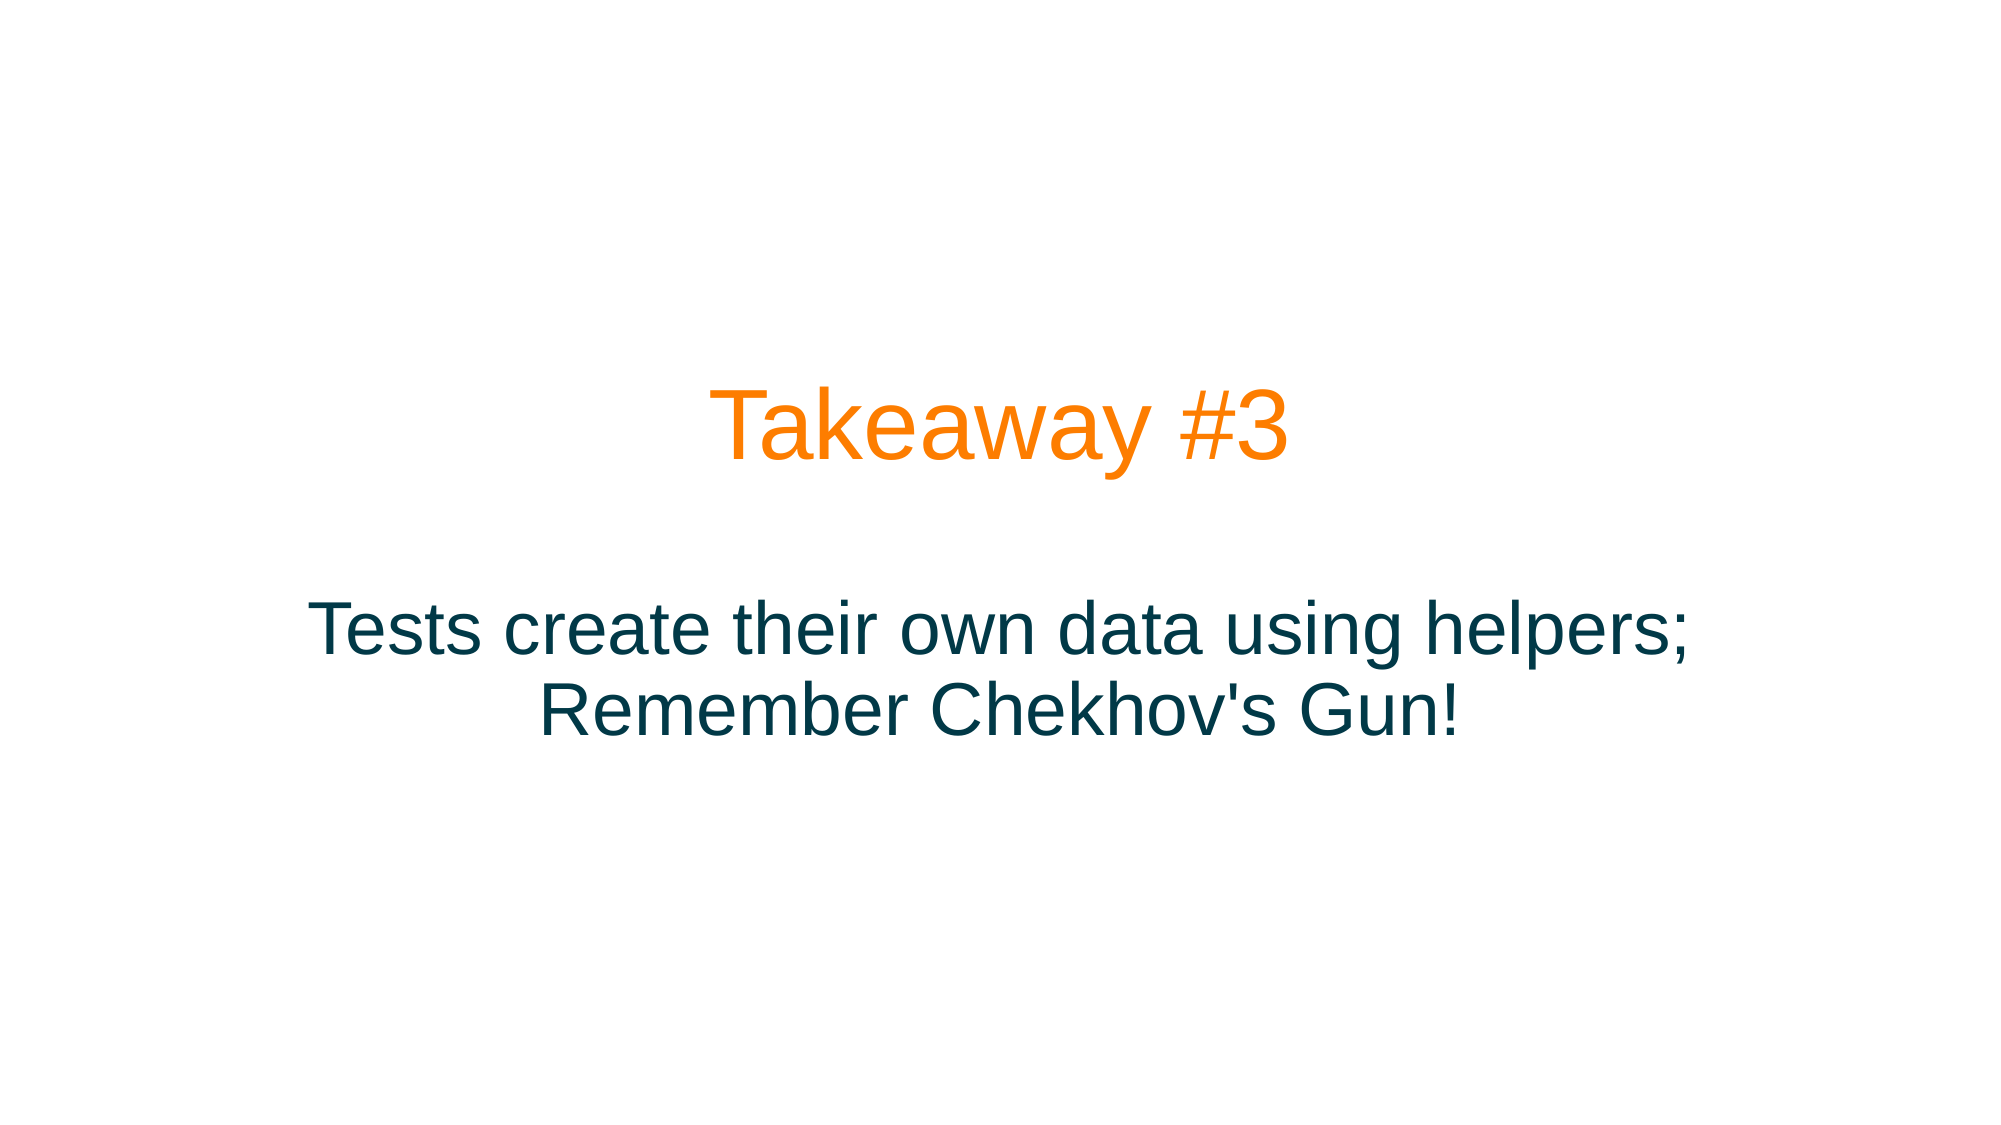

# Takeaway #3 Tests create their own data using helpers; Remember Chekhov's Gun!